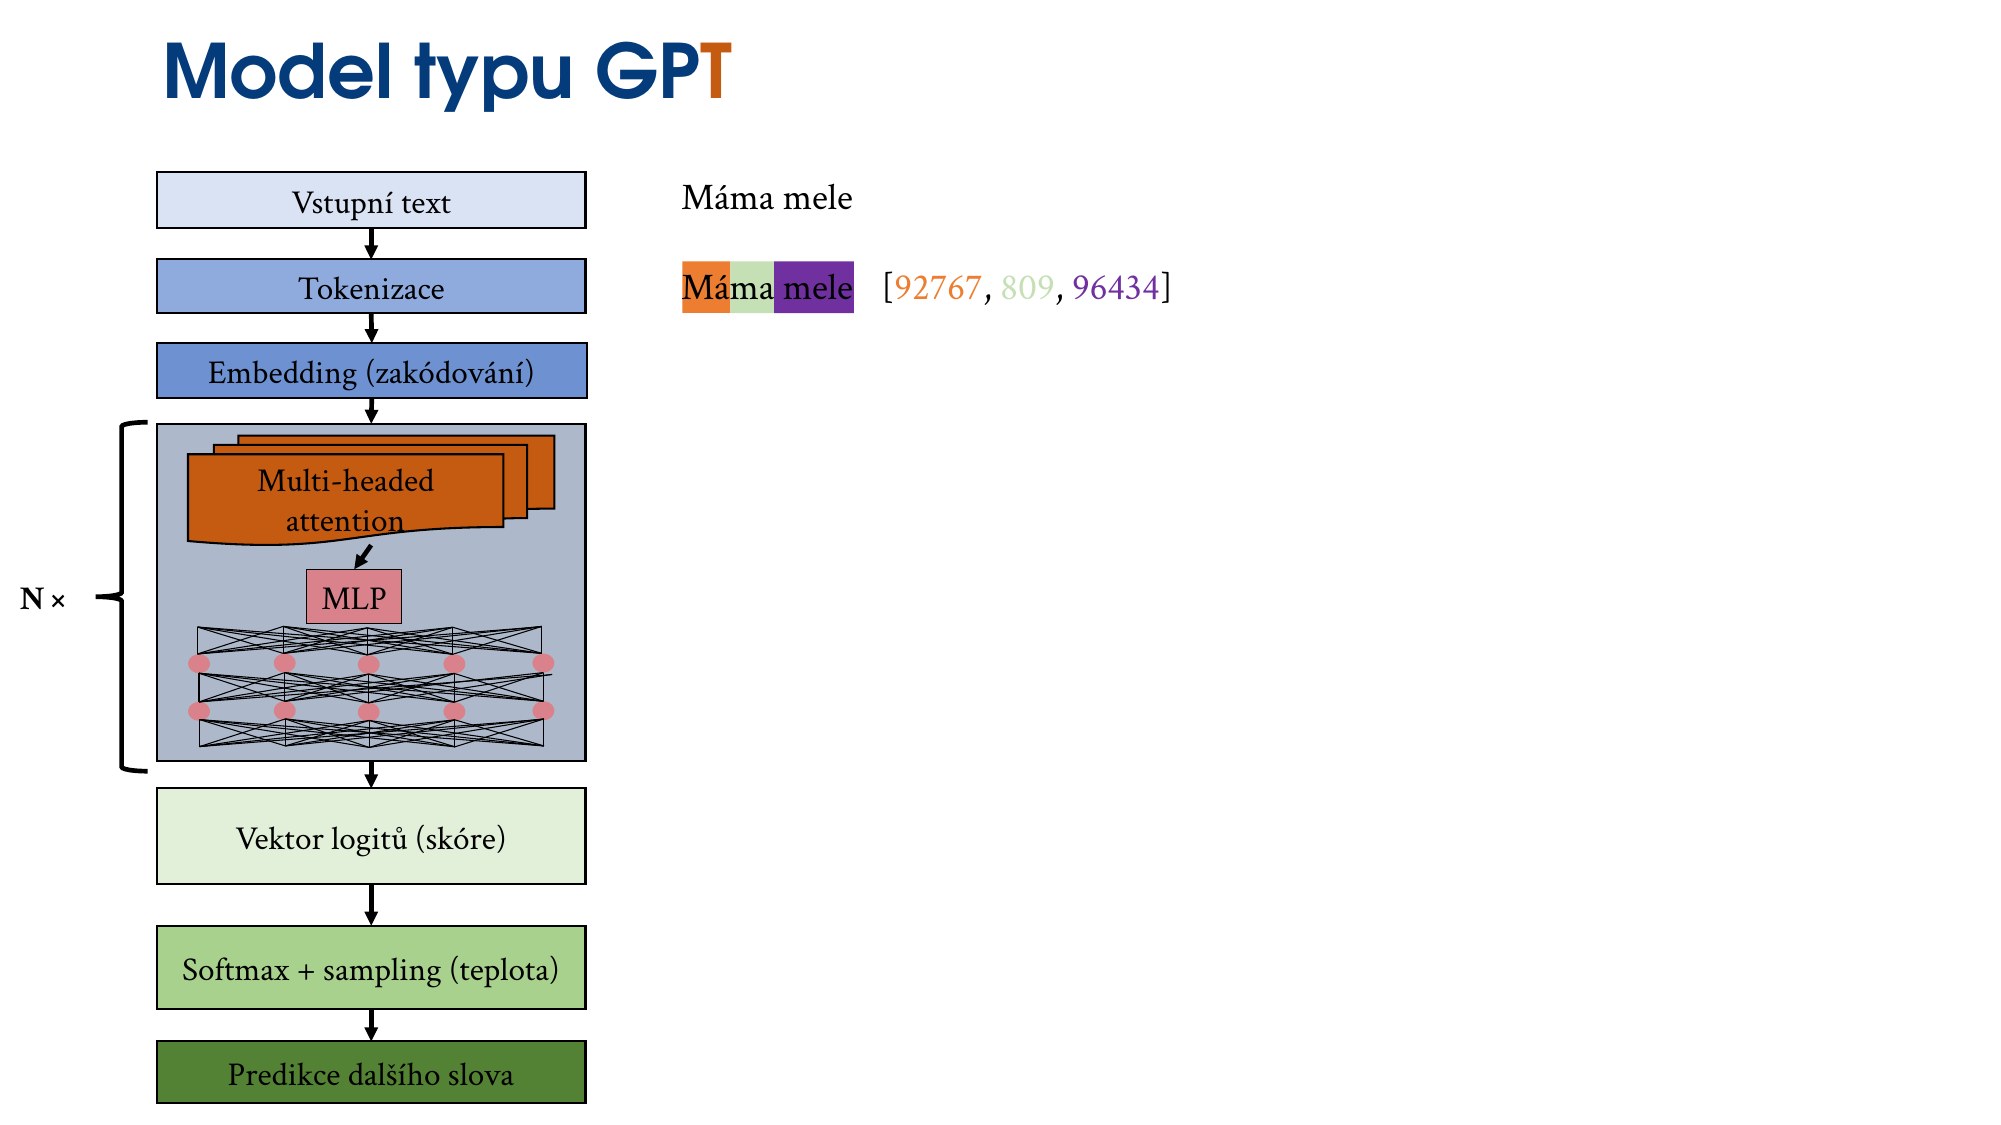

Model typu GPT
Máma mele
Vstupní text
Tokenizace
Embedding (zakódování)

Multi-headed attention
N ×
MLP

Vektor logitů (skóre)
Softmax + sampling (teplota)
Predikce dalšího slova
[92767, 809, 96434]
Máma mele